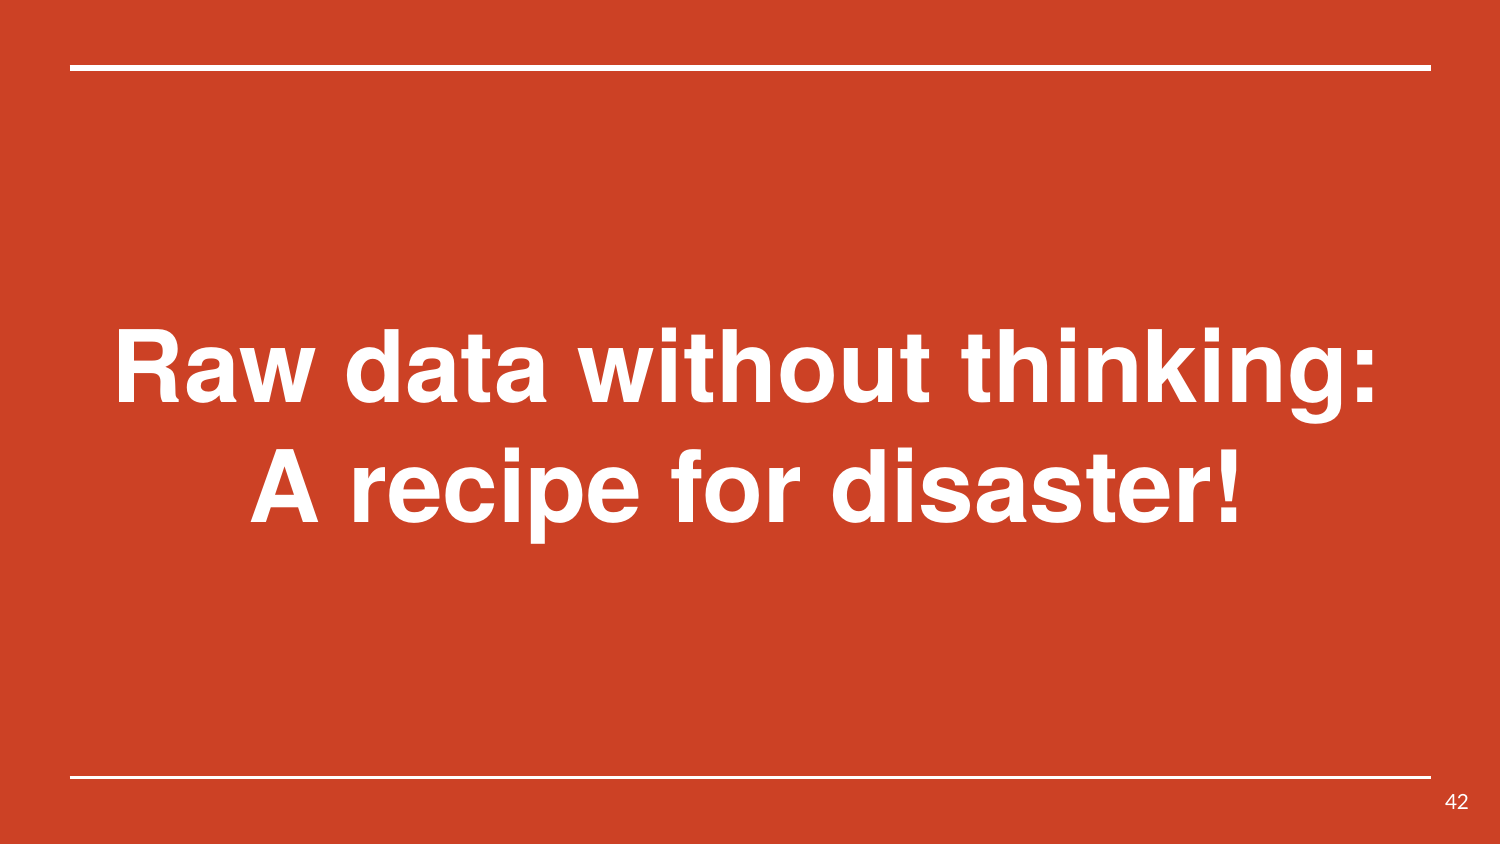

# Raw data without thinking:
A recipe for disaster!
42